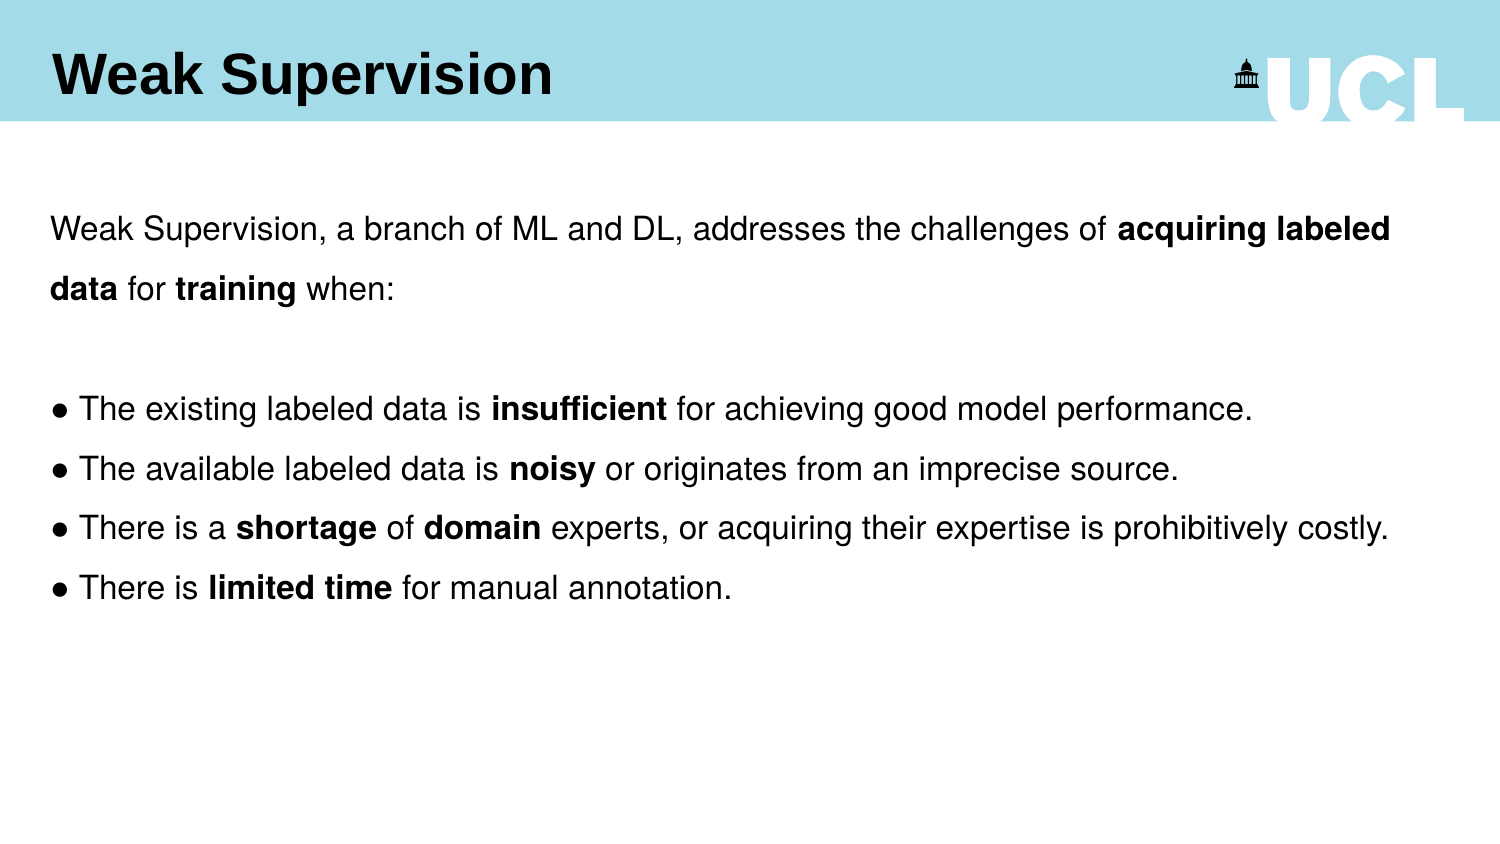

Weak Supervision
Weak Supervision, a branch of ML and DL, addresses the challenges of acquiring labeled data for training when:

● The existing labeled data is insuﬃcient for achieving good model performance.
● The available labeled data is noisy or originates from an imprecise source.
● There is a shortage of domain experts, or acquiring their expertise is prohibitively costly.
● There is limited time for manual annotation.